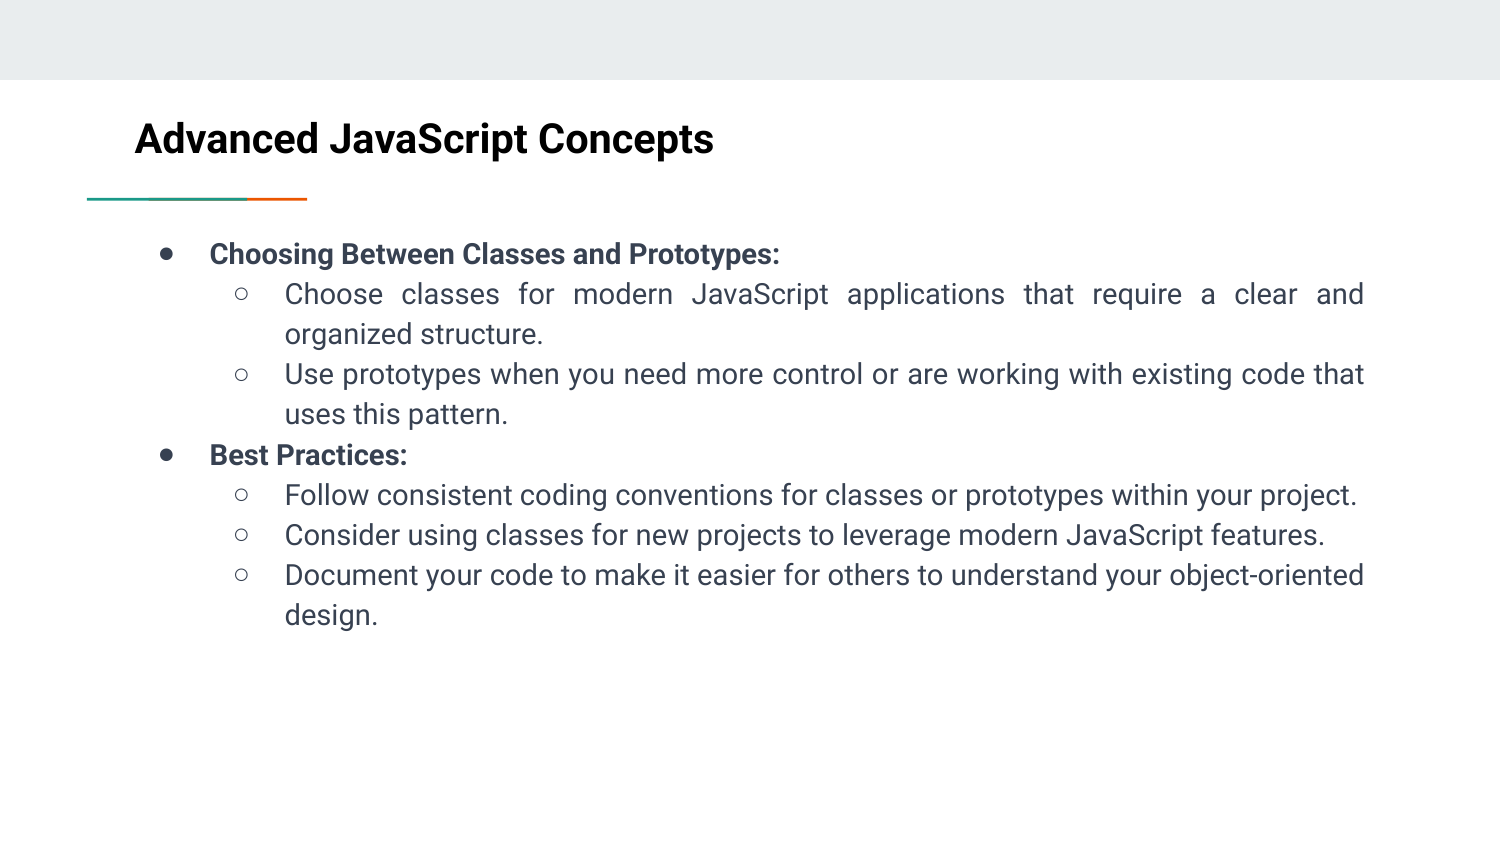

# Advanced JavaScript Concepts

Choosing Between Classes and Prototypes:
Choose classes for modern JavaScript applications that require a clear and organized structure.
Use prototypes when you need more control or are working with existing code that uses this pattern.
Best Practices:
Follow consistent coding conventions for classes or prototypes within your project.
Consider using classes for new projects to leverage modern JavaScript features.
Document your code to make it easier for others to understand your object-oriented design.